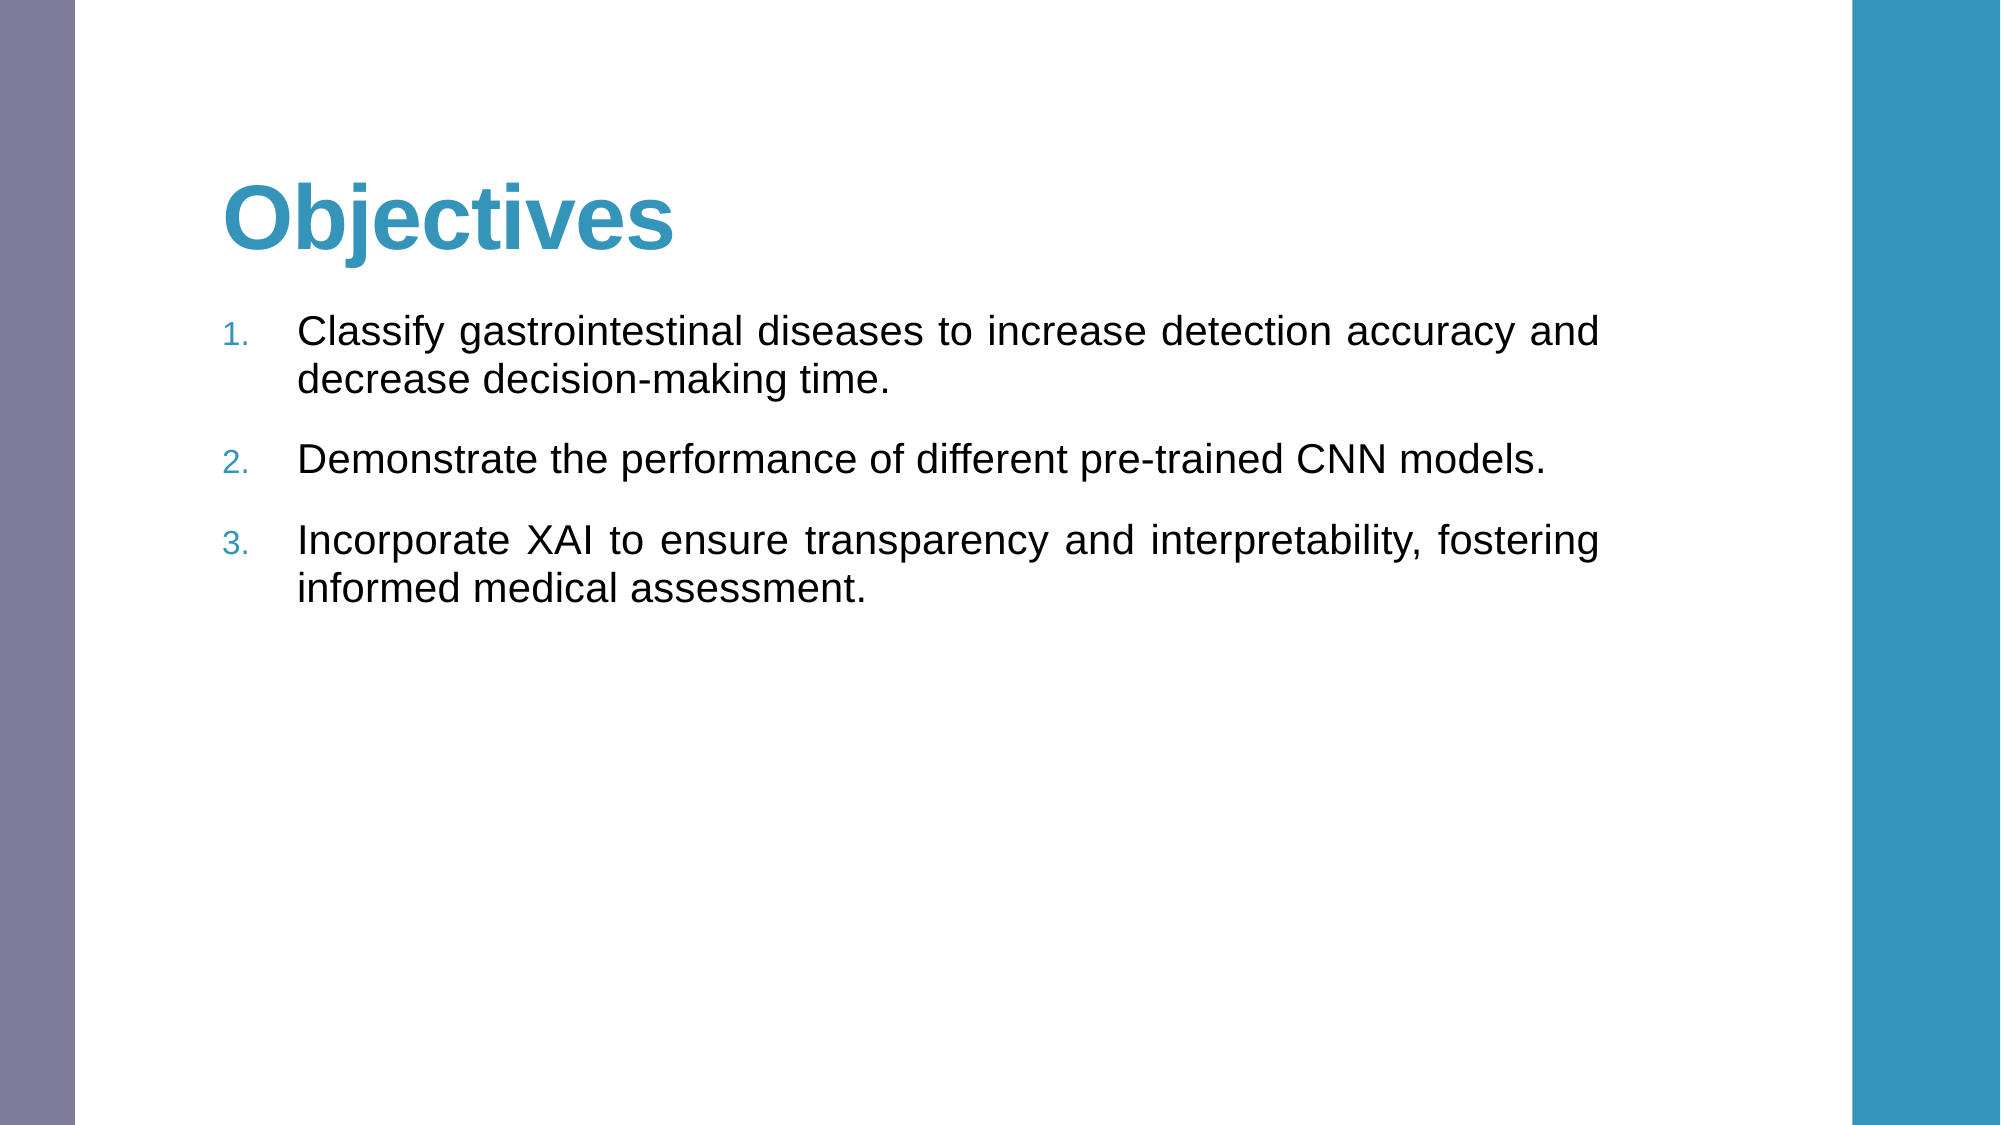

# Objectives
Classify gastrointestinal diseases to increase detection accuracy and decrease decision-making time.
Demonstrate the performance of different pre-trained CNN models.
Incorporate XAI to ensure transparency and interpretability, fostering informed medical assessment.